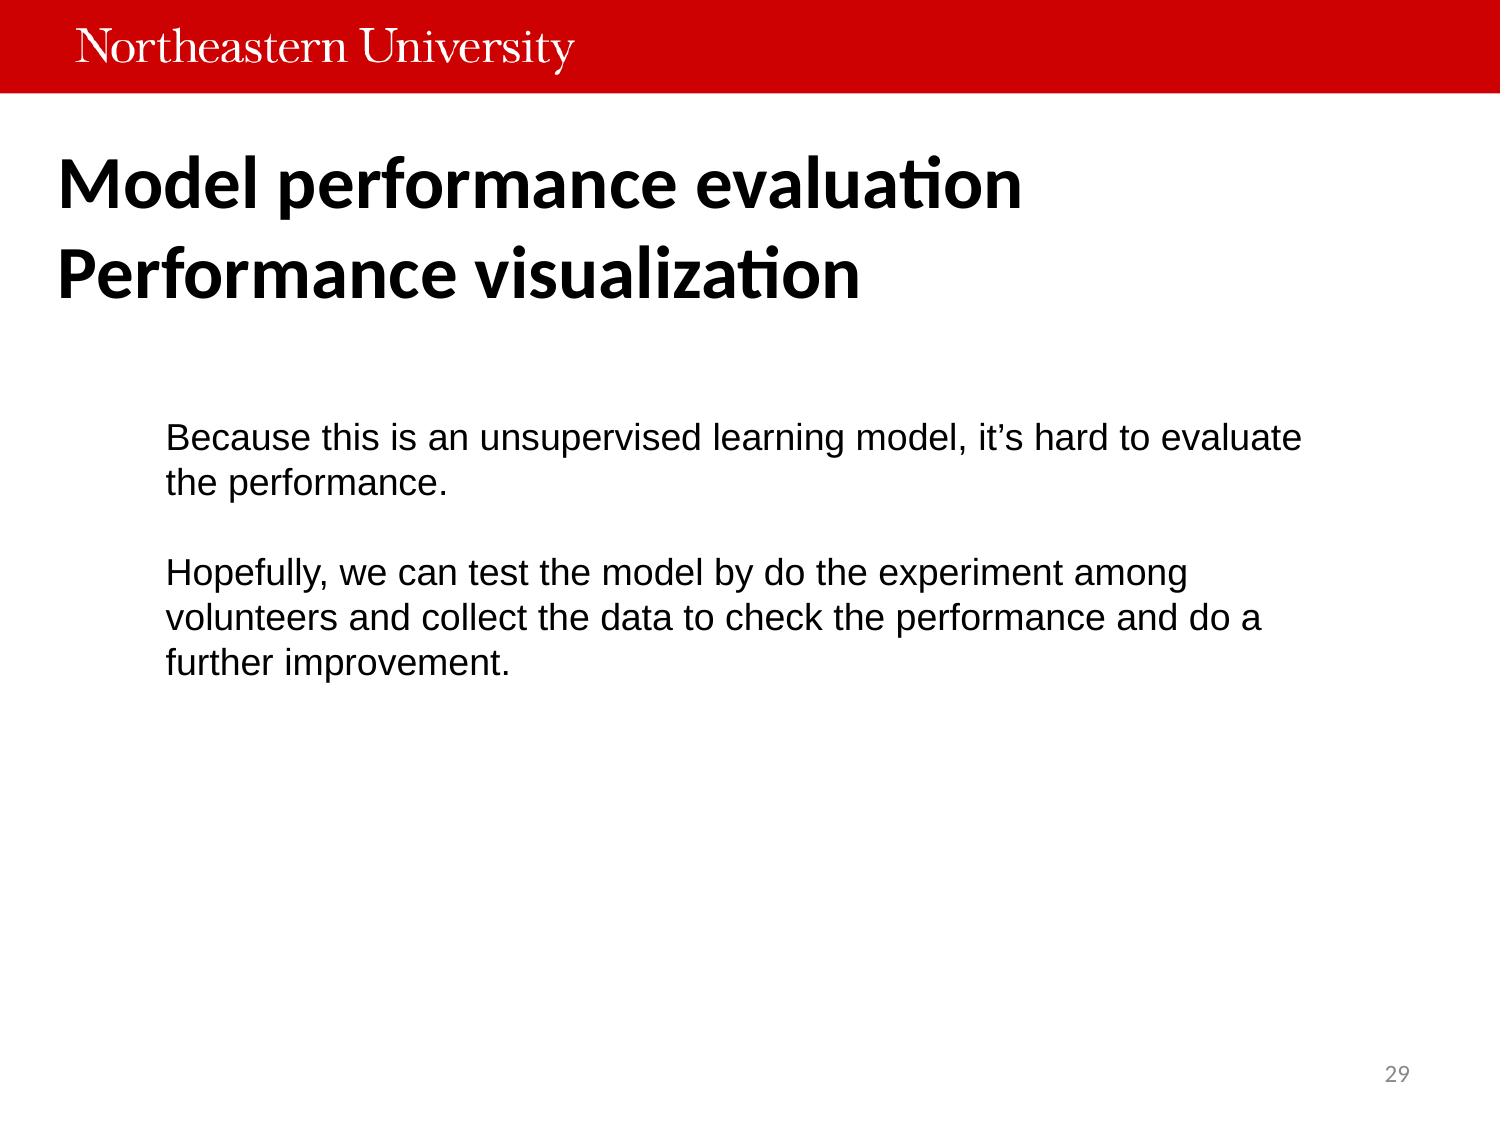

# Model performance evaluation Performance visualization
Because this is an unsupervised learning model, it’s hard to evaluate the performance.

Hopefully, we can test the model by do the experiment among volunteers and collect the data to check the performance and do a further improvement.
29